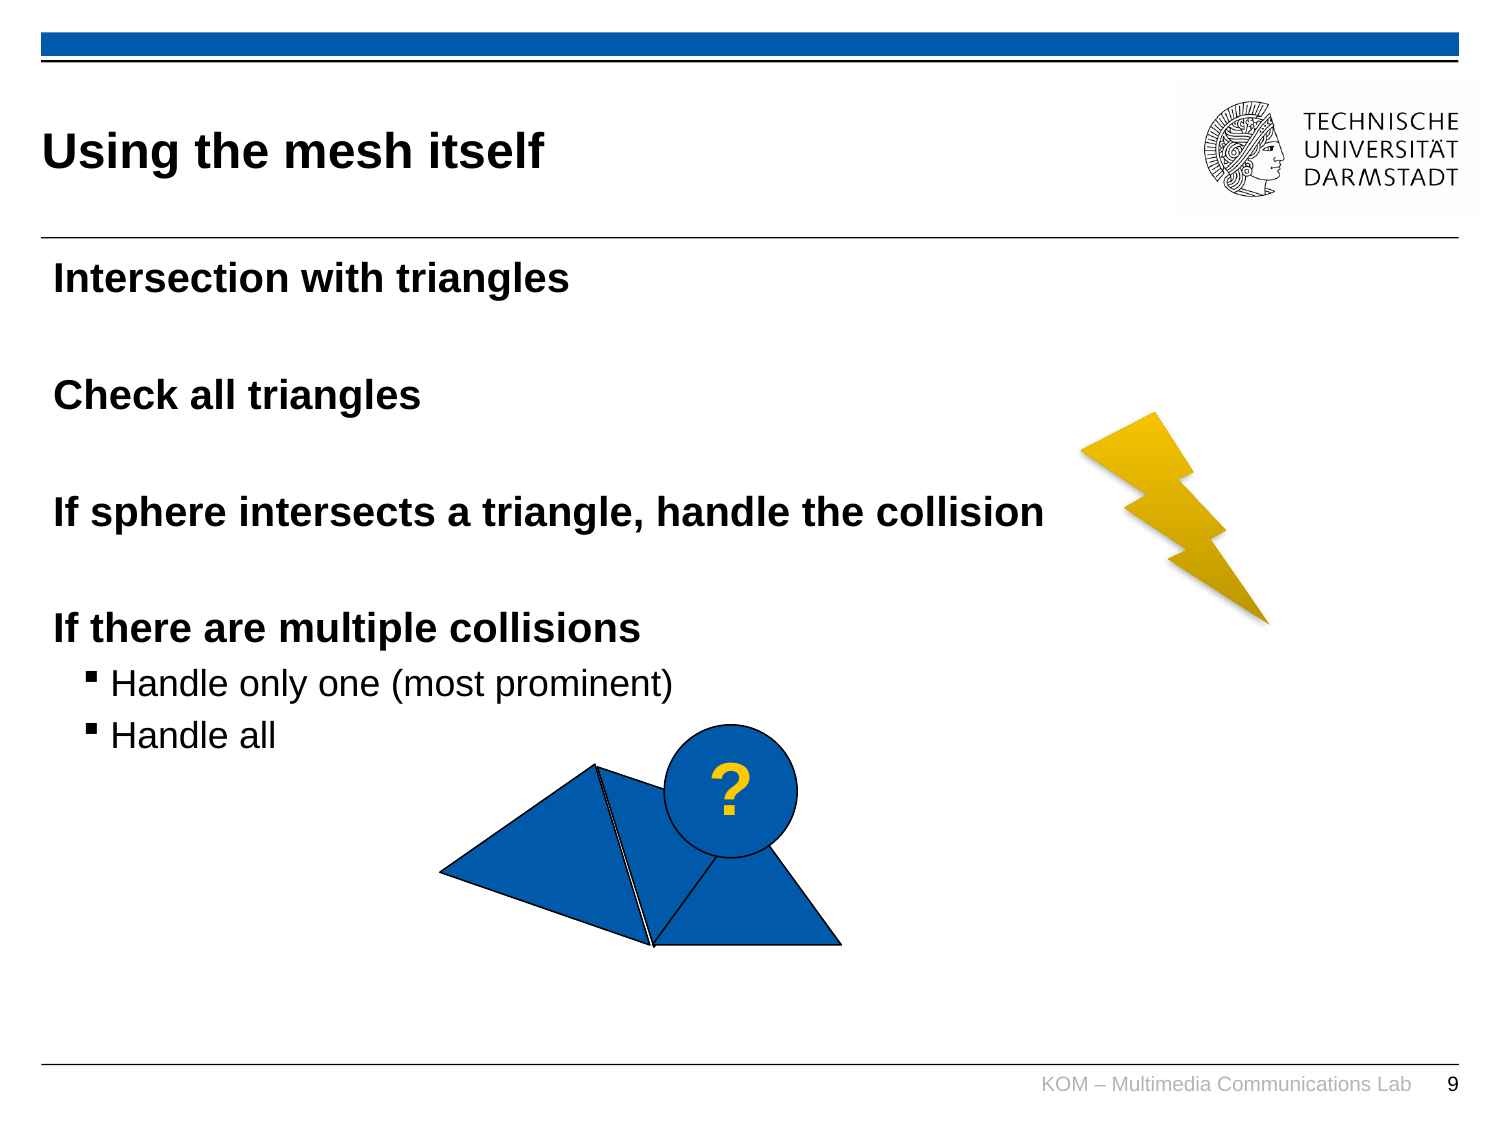

# Using the mesh itself
Intersection with triangles

Check all triangles

If sphere intersects a triangle, handle the collision

If there are multiple collisions
Handle only one (most prominent)
Handle all

?